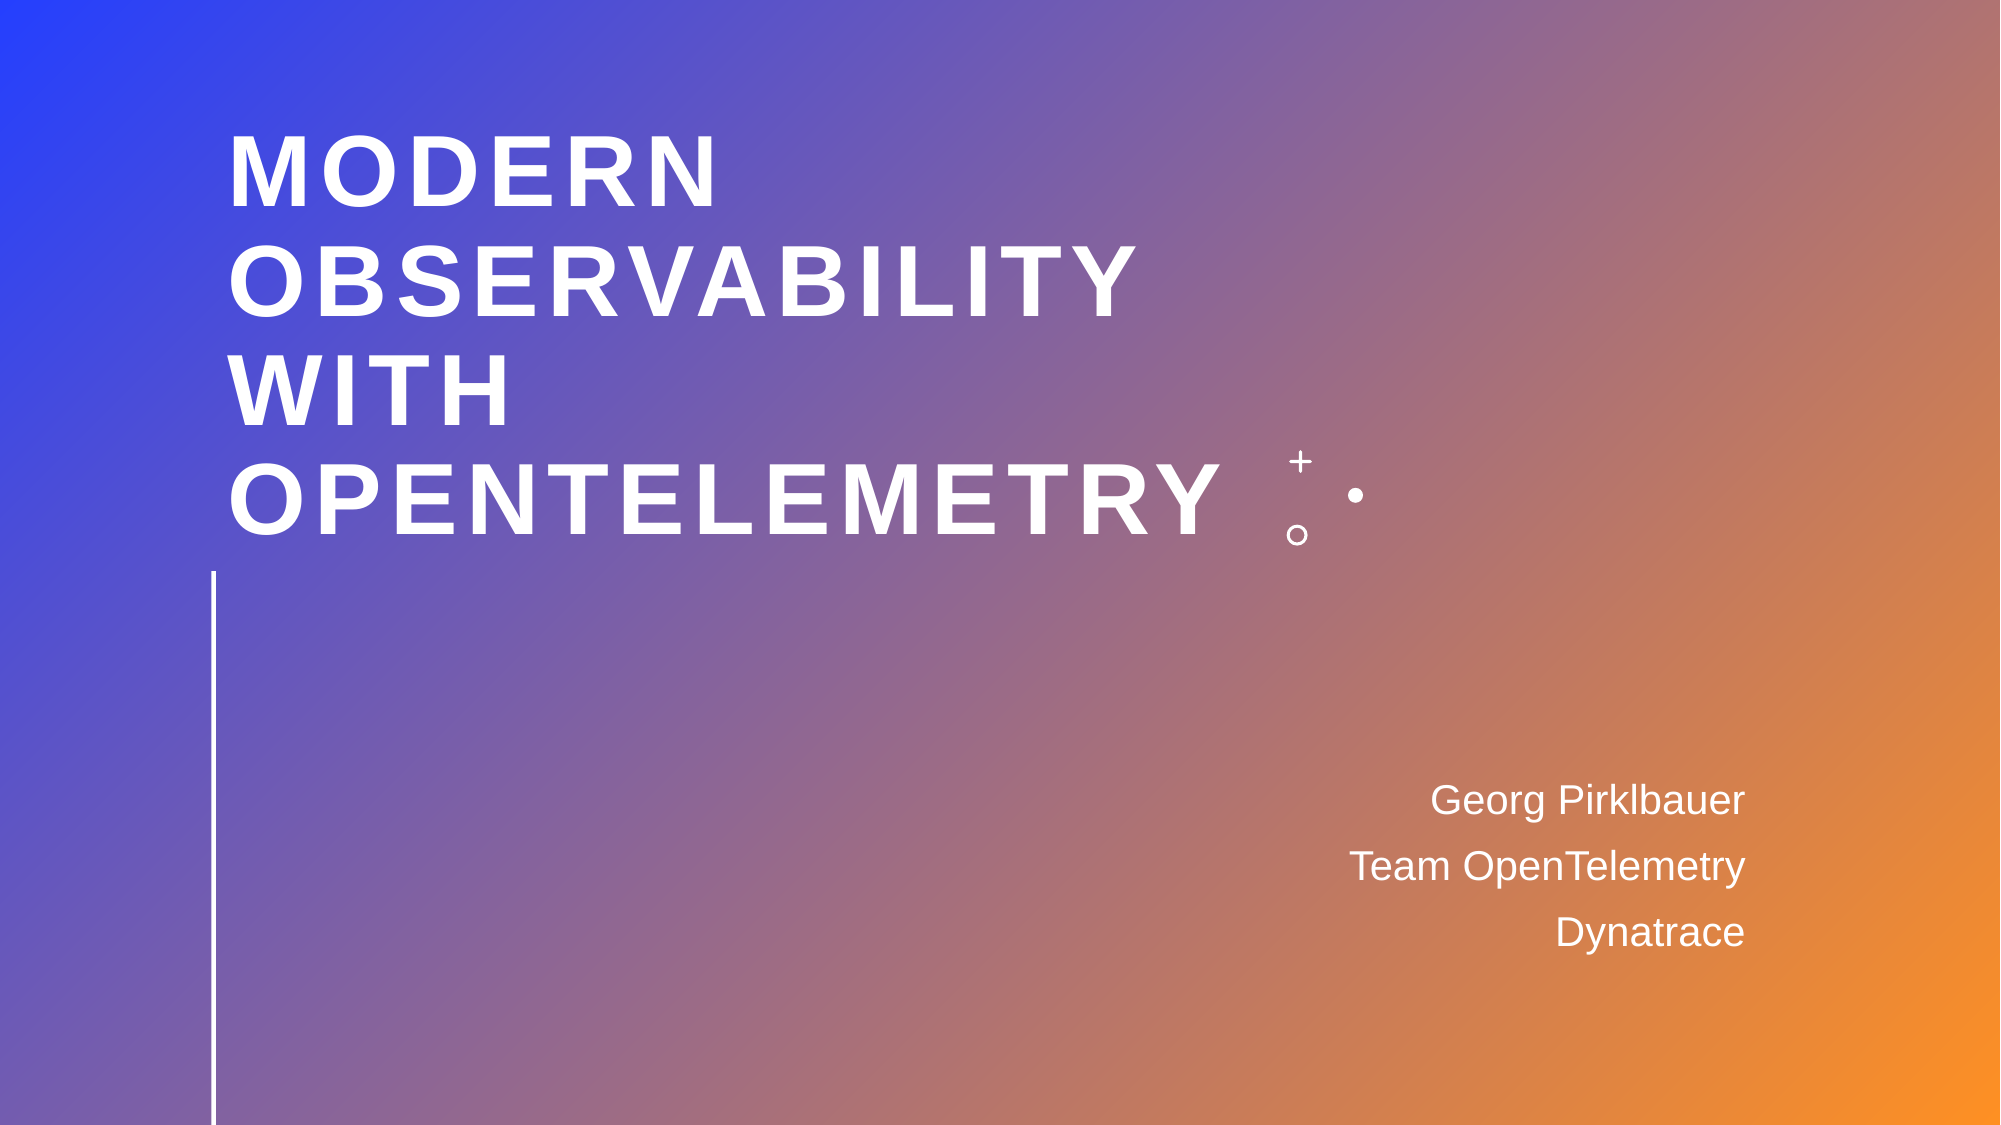

# Modern Observability with OpenTelemetry
Georg Pirklbauer
Team OpenTelemetry
Dynatrace